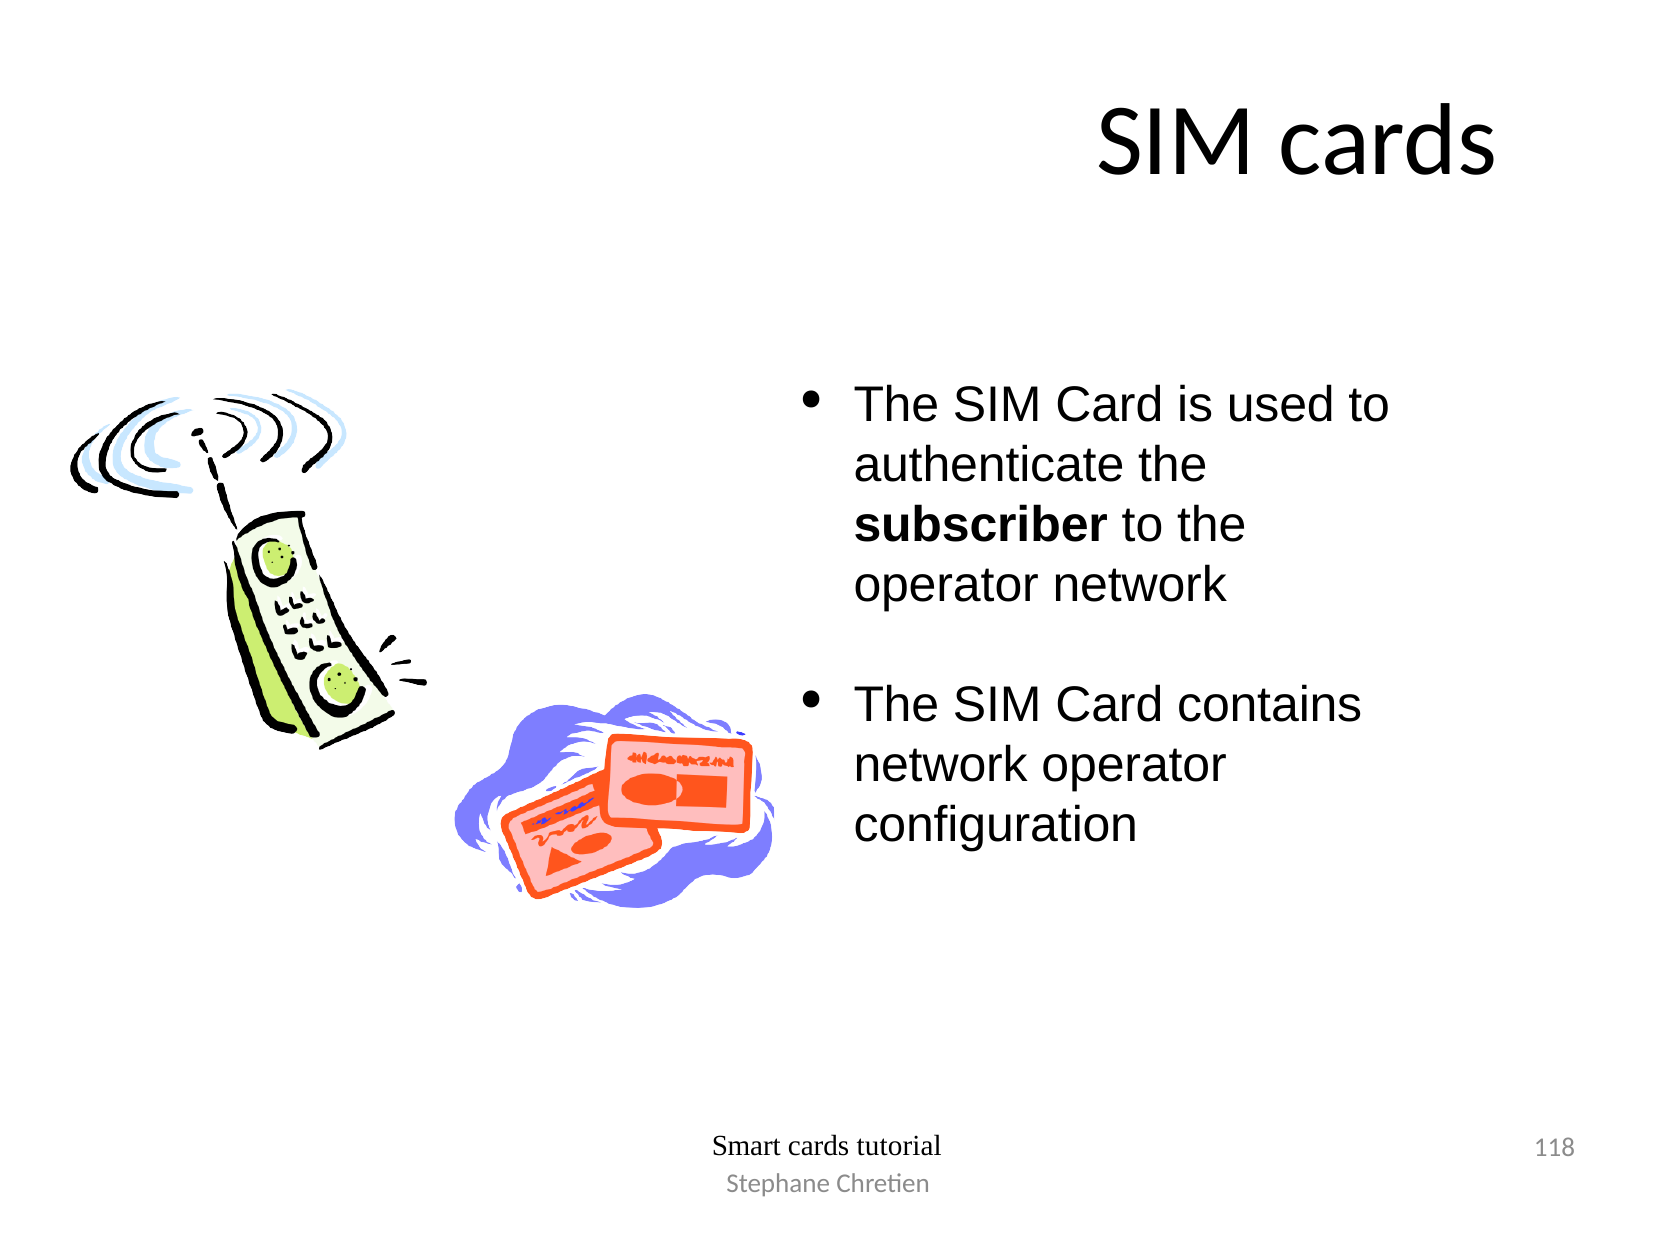

# SIM cards
The SIM Card is used to authenticate the subscriber to the operator network

The SIM Card contains network operator configuration

118
Smart cards tutorial
Stephane Chretien